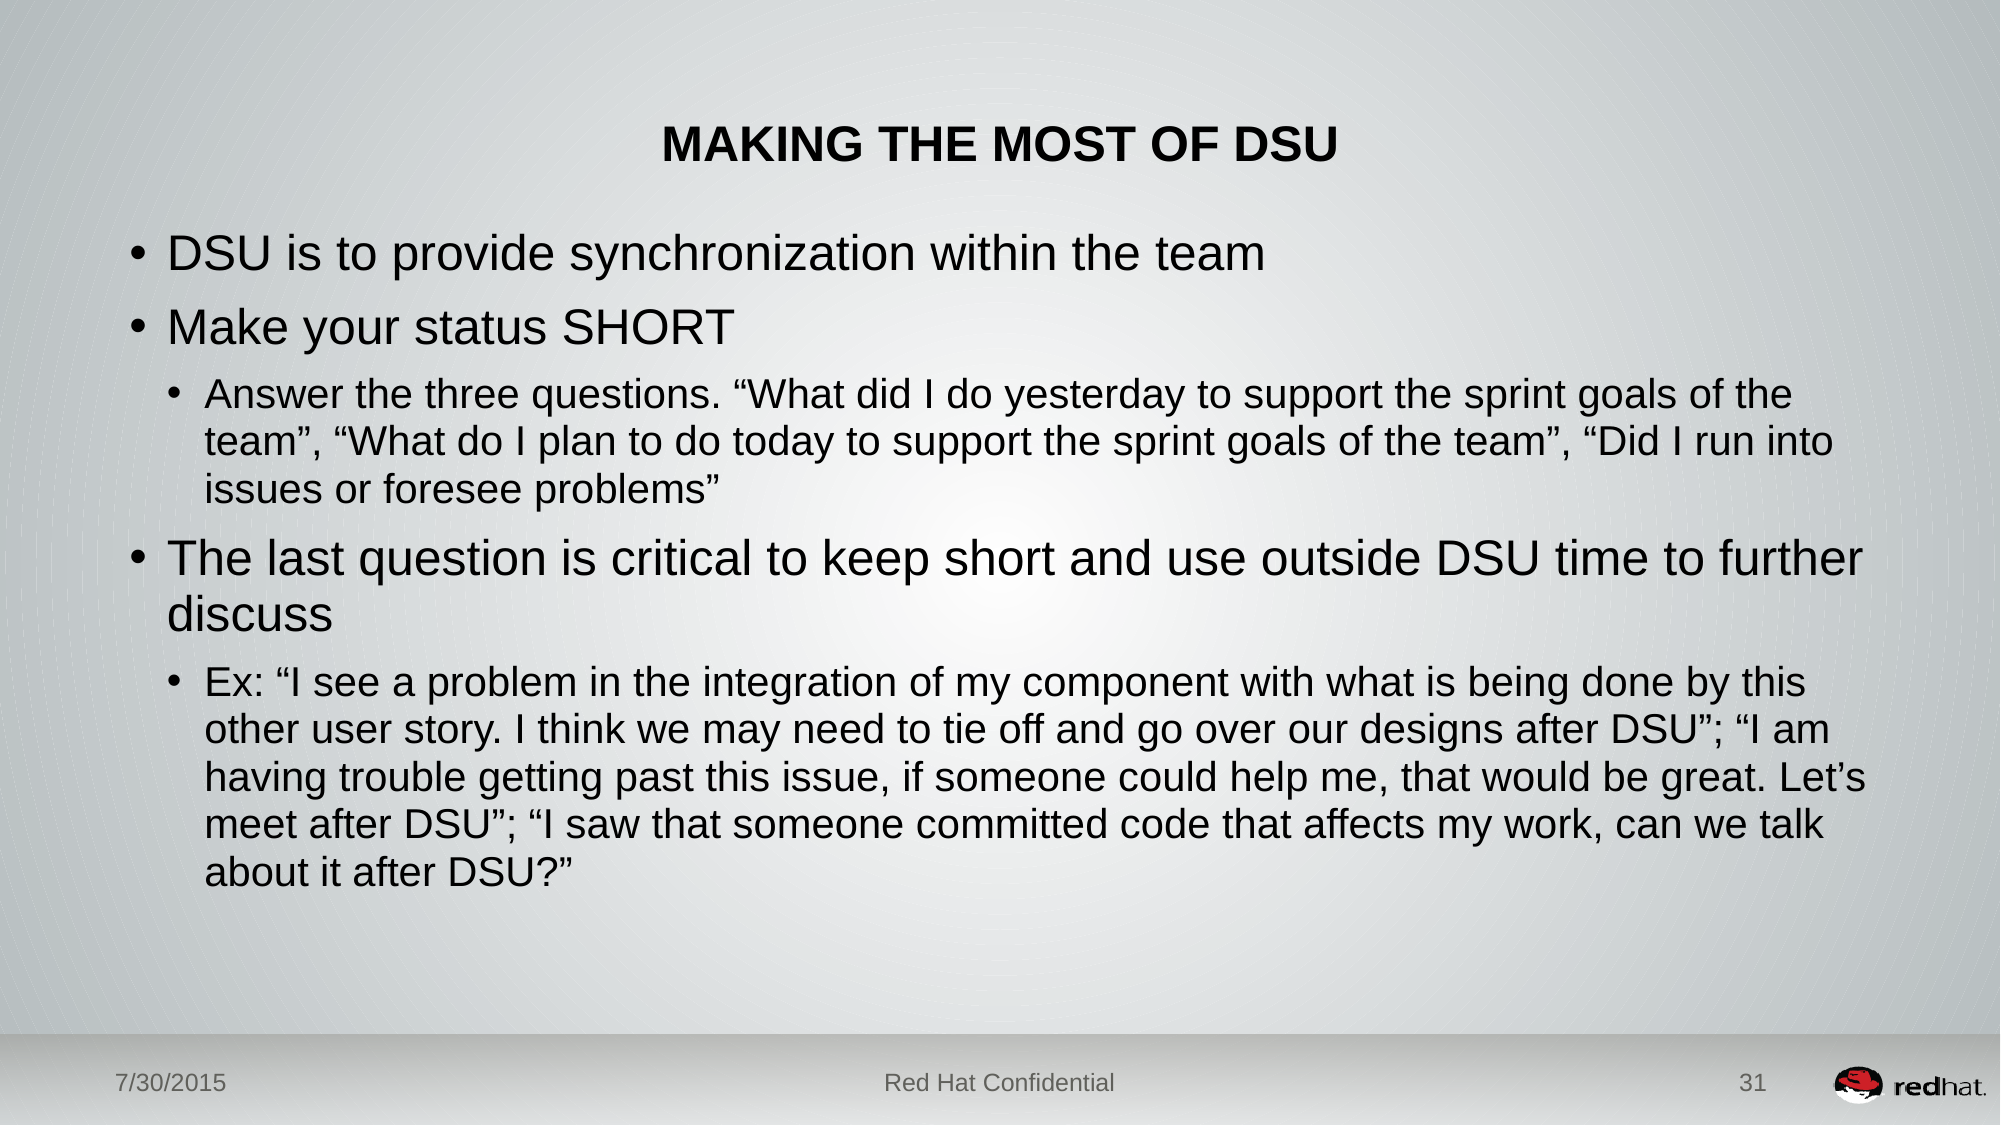

# Making the Most of DSU
DSU is to provide synchronization within the team
Make your status SHORT
Answer the three questions. “What did I do yesterday to support the sprint goals of the team”, “What do I plan to do today to support the sprint goals of the team”, “Did I run into issues or foresee problems”
The last question is critical to keep short and use outside DSU time to further discuss
Ex: “I see a problem in the integration of my component with what is being done by this other user story. I think we may need to tie off and go over our designs after DSU”; “I am having trouble getting past this issue, if someone could help me, that would be great. Let’s meet after DSU”; “I saw that someone committed code that affects my work, can we talk about it after DSU?”
7/30/2015
Red Hat Confidential
31